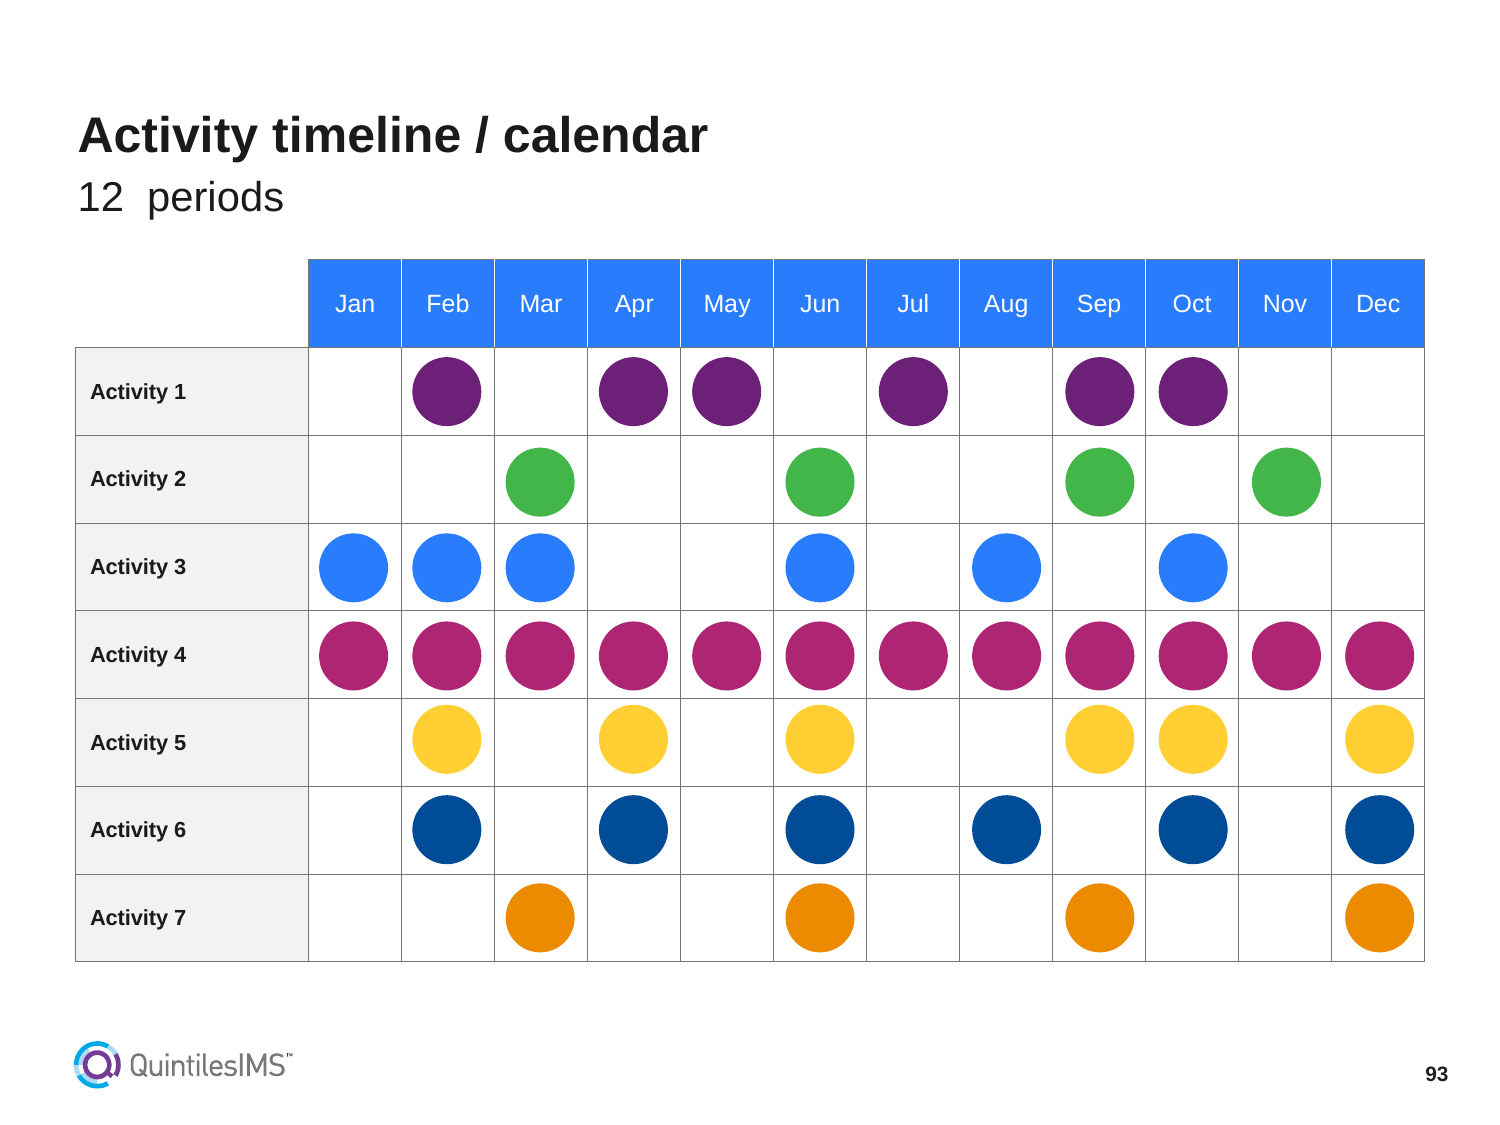

# Activity timeline / calendar
12  periods
|  | Jan | Feb | Mar | Apr | May | Jun | Jul | Aug | Sep | Oct | Nov | Dec |
| --- | --- | --- | --- | --- | --- | --- | --- | --- | --- | --- | --- | --- |
| Activity 1 |  |  |  |  |  |  |  |  |  |  |  |  |
| Activity 2 |  |  |  |  |  |  |  |  |  |  |  |  |
| Activity 3 |  |  |  |  |  |  |  |  |  |  |  |  |
| Activity 4 |  |  |  |  |  |  |  |  |  |  |  |  |
| Activity 5 |  |  |  |  |  |  |  |  |  |  |  |  |
| Activity 6 |  |  |  |  |  |  |  |  |  |  |  |  |
| Activity 7 |  |  |  |  |  |  |  |  |  |  |  |  |